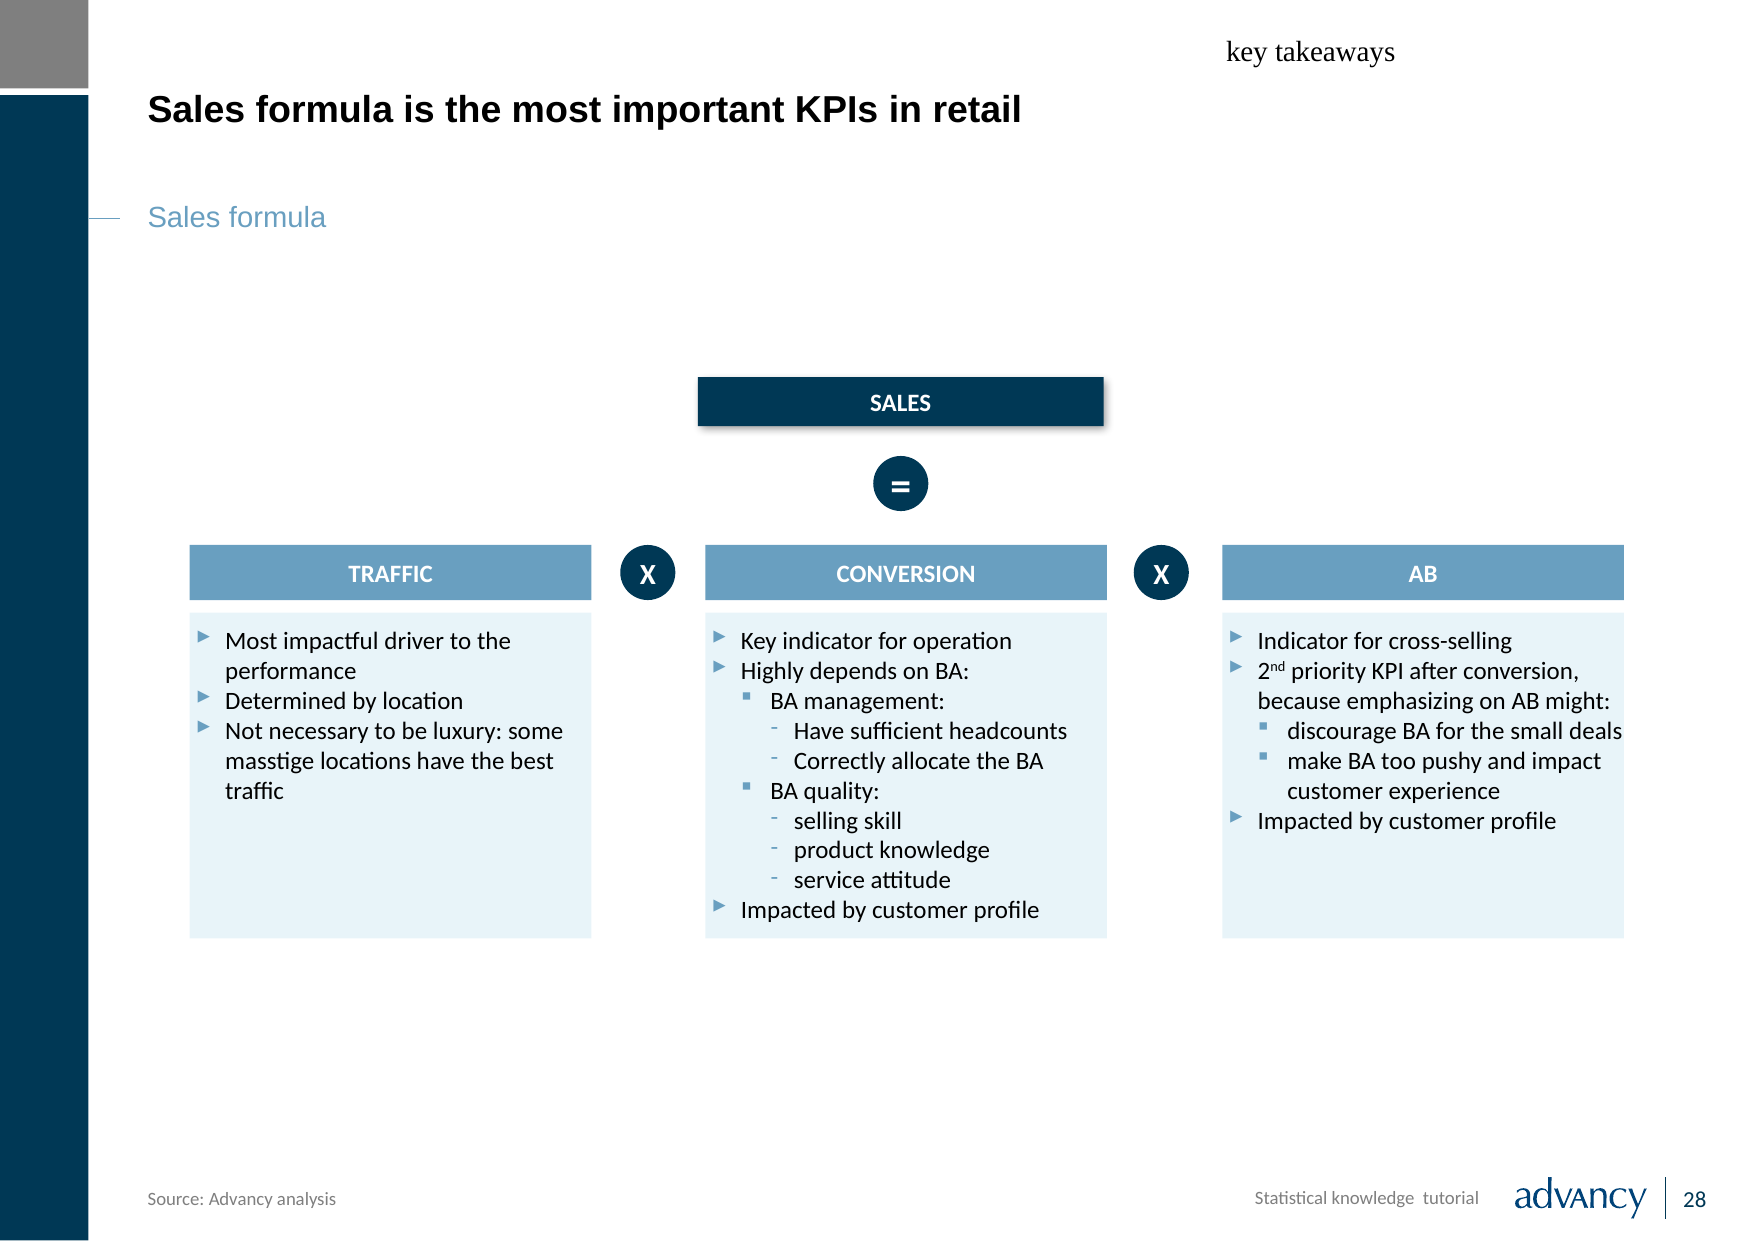

key takeaways
# Sales formula is the most important KPIs in retail
Sales formula
Sales
=
traffic
X
conversion
X
AB
Most impactful driver to the performance
Determined by location
Not necessary to be luxury: some masstige locations have the best traffic
Key indicator for operation
Highly depends on BA:
BA management:
Have sufficient headcounts
Correctly allocate the BA
BA quality:
selling skill
product knowledge
service attitude
Impacted by customer profile
Indicator for cross-selling
2nd priority KPI after conversion, because emphasizing on AB might:
discourage BA for the small deals
make BA too pushy and impact customer experience
Impacted by customer profile

Source: Advancy analysis